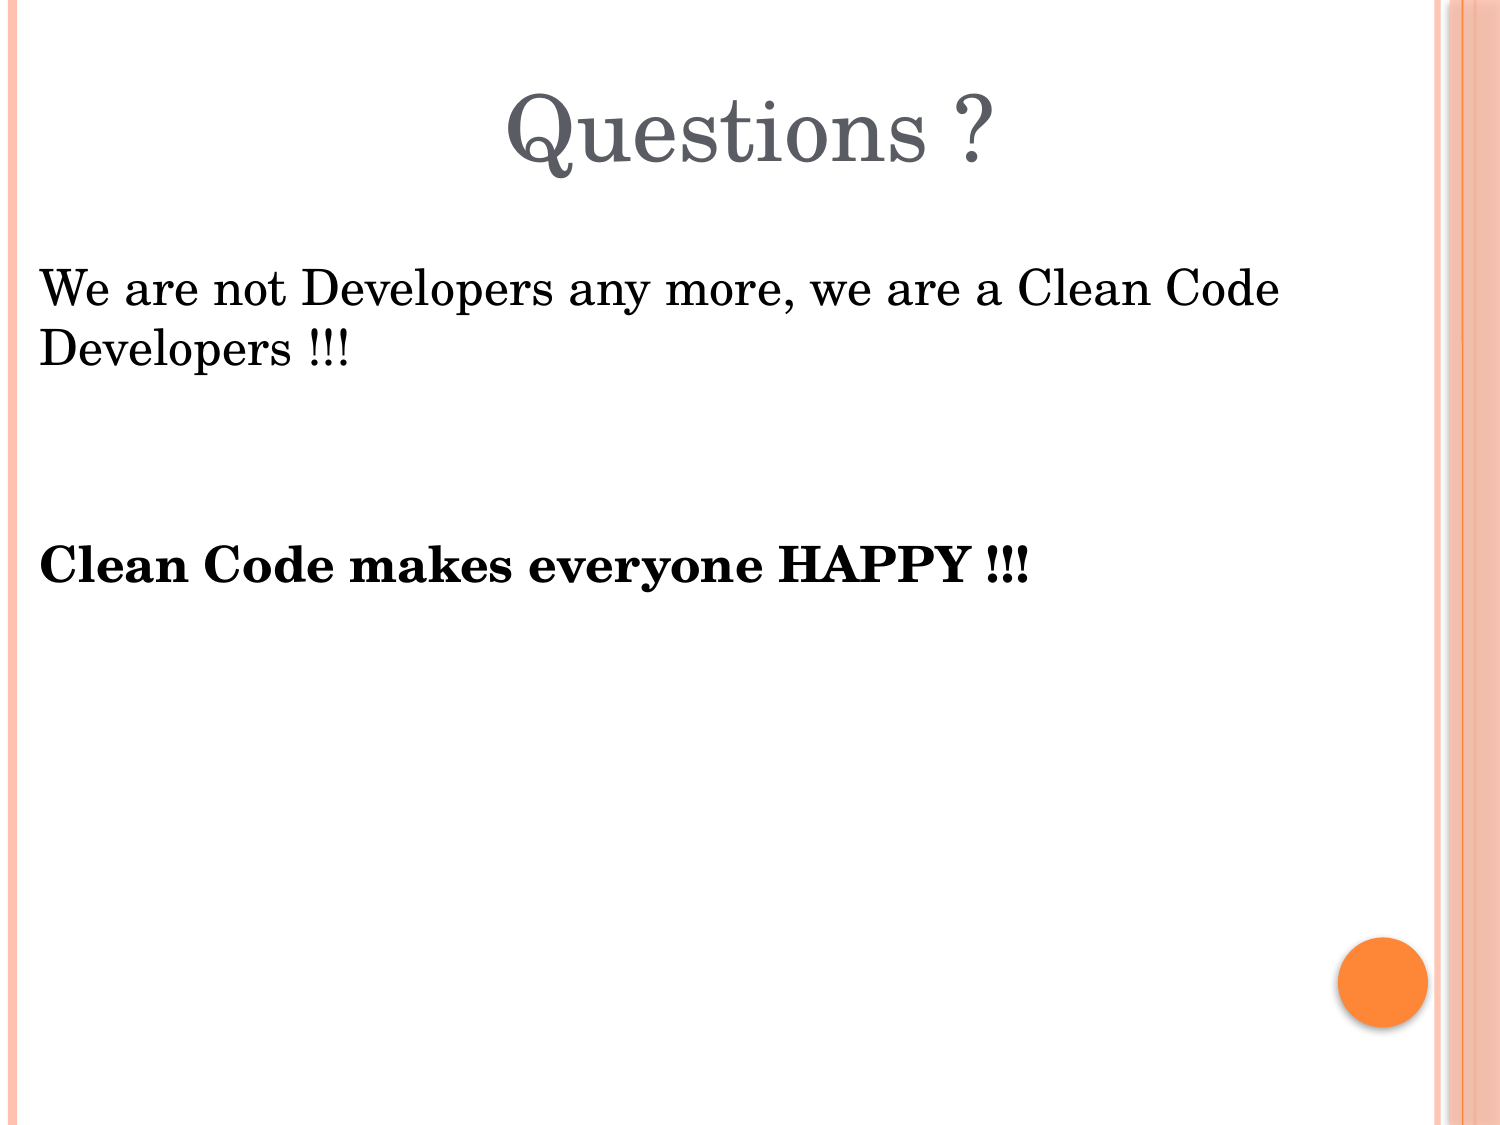

#
Questions ?

We are not Developers any more, we are a Clean Code Developers !!!

Clean Code makes everyone HAPPY !!!